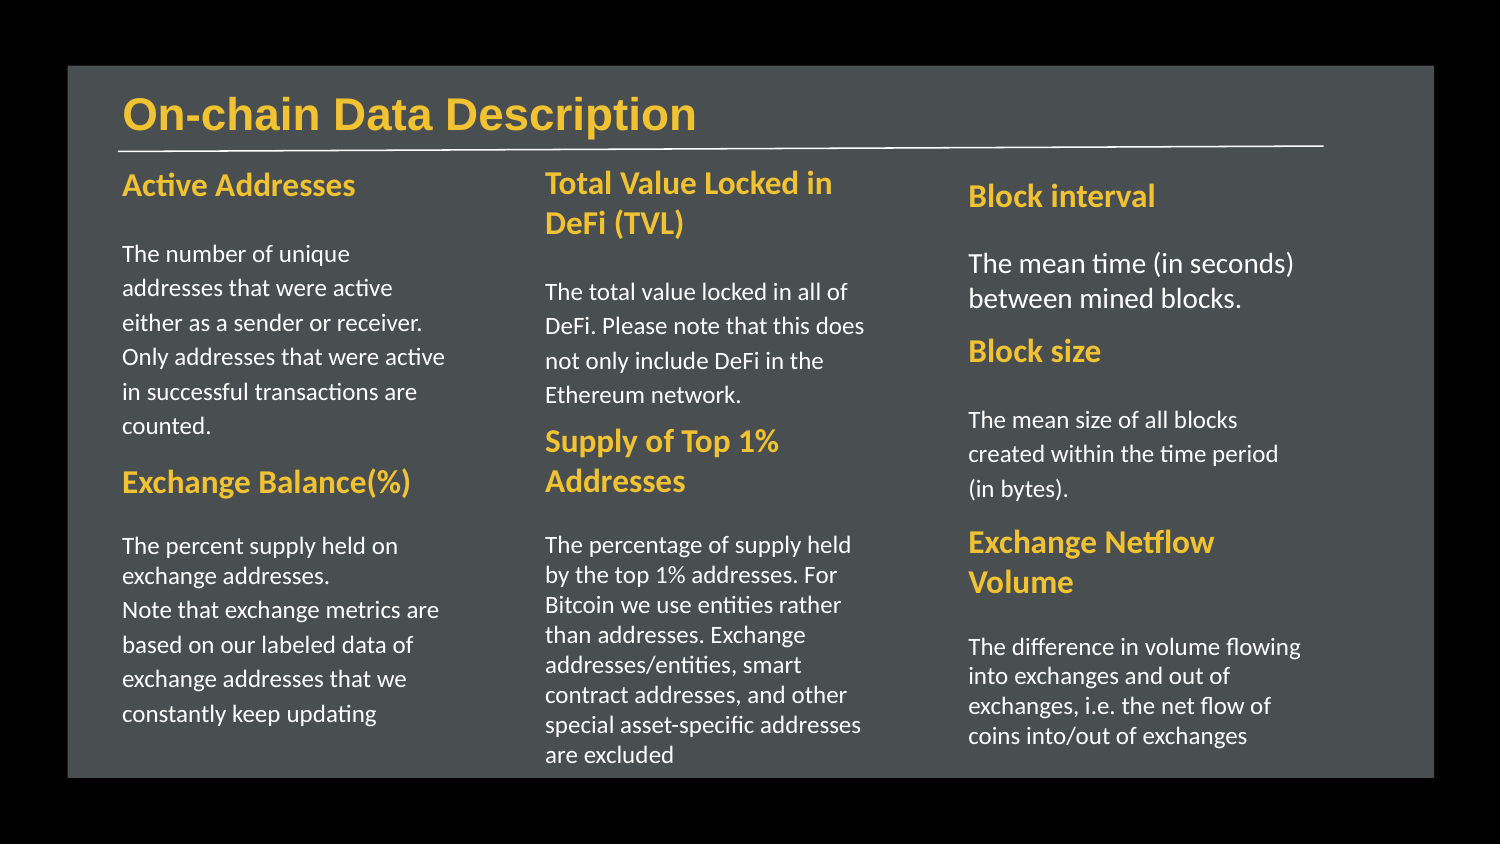

# On-chain Data Description
Total Value Locked in DeFi (TVL)

The total value locked in all of DeFi. Please note that this does not only include DeFi in the Ethereum network.
Active Addresses

The number of unique addresses that were active either as a sender or receiver. Only addresses that were active in successful transactions are counted.
Block interval

The mean time (in seconds) between mined blocks.
Block size

The mean size of all blocks created within the time period (in bytes).

Supply of Top 1% Addresses

The percentage of supply held by the top 1% addresses. For Bitcoin we use entities rather than addresses. Exchange addresses/entities, smart contract addresses, and other special asset-specific addresses are excluded
Exchange Balance(%)

The percent supply held on exchange addresses.
Note that exchange metrics are based on our labeled data of exchange addresses that we constantly keep updating

Exchange Netflow Volume

The difference in volume flowing into exchanges and out of exchanges, i.e. the net flow of coins into/out of exchanges